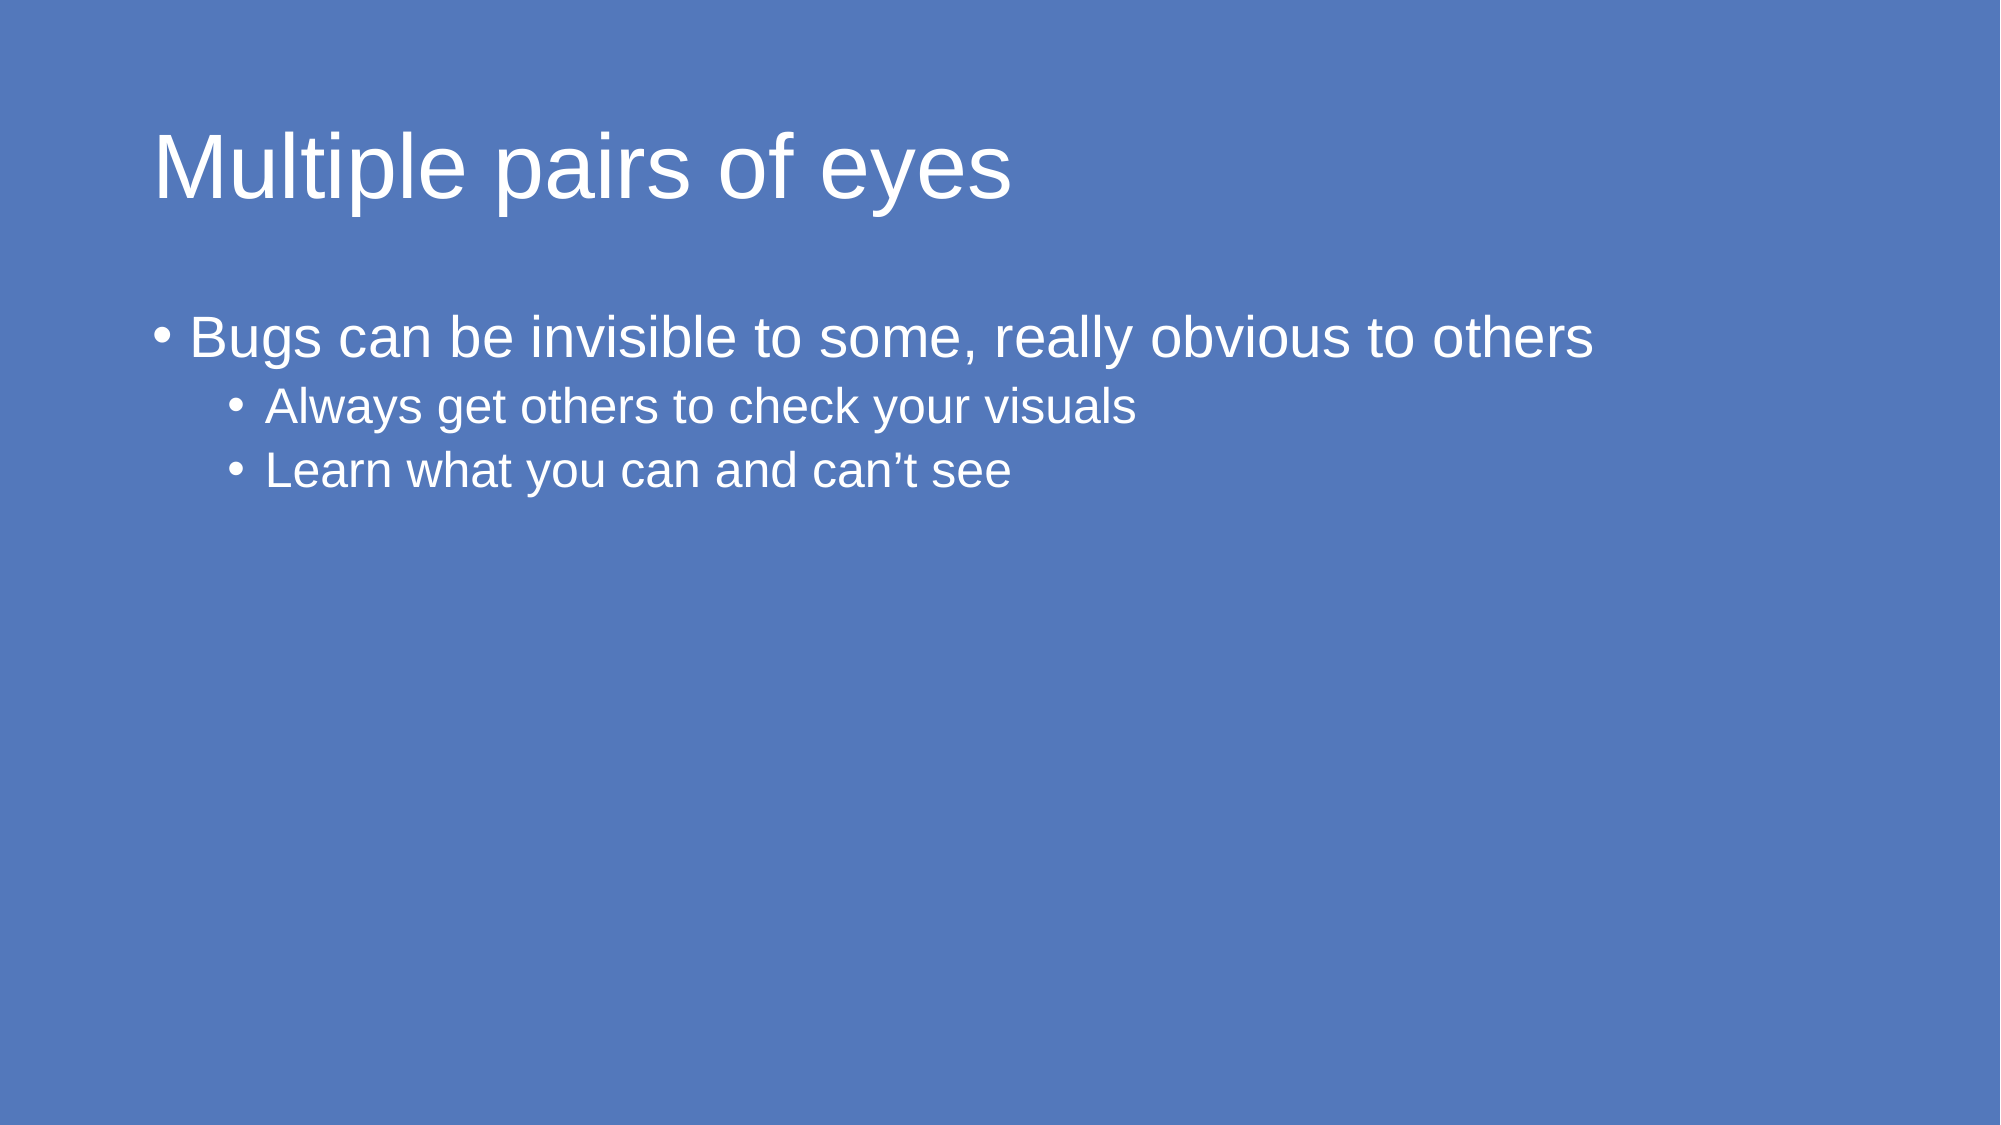

# Multiple pairs of eyes
Bugs can be invisible to some, really obvious to others
Always get others to check your visuals
Learn what you can and can’t see